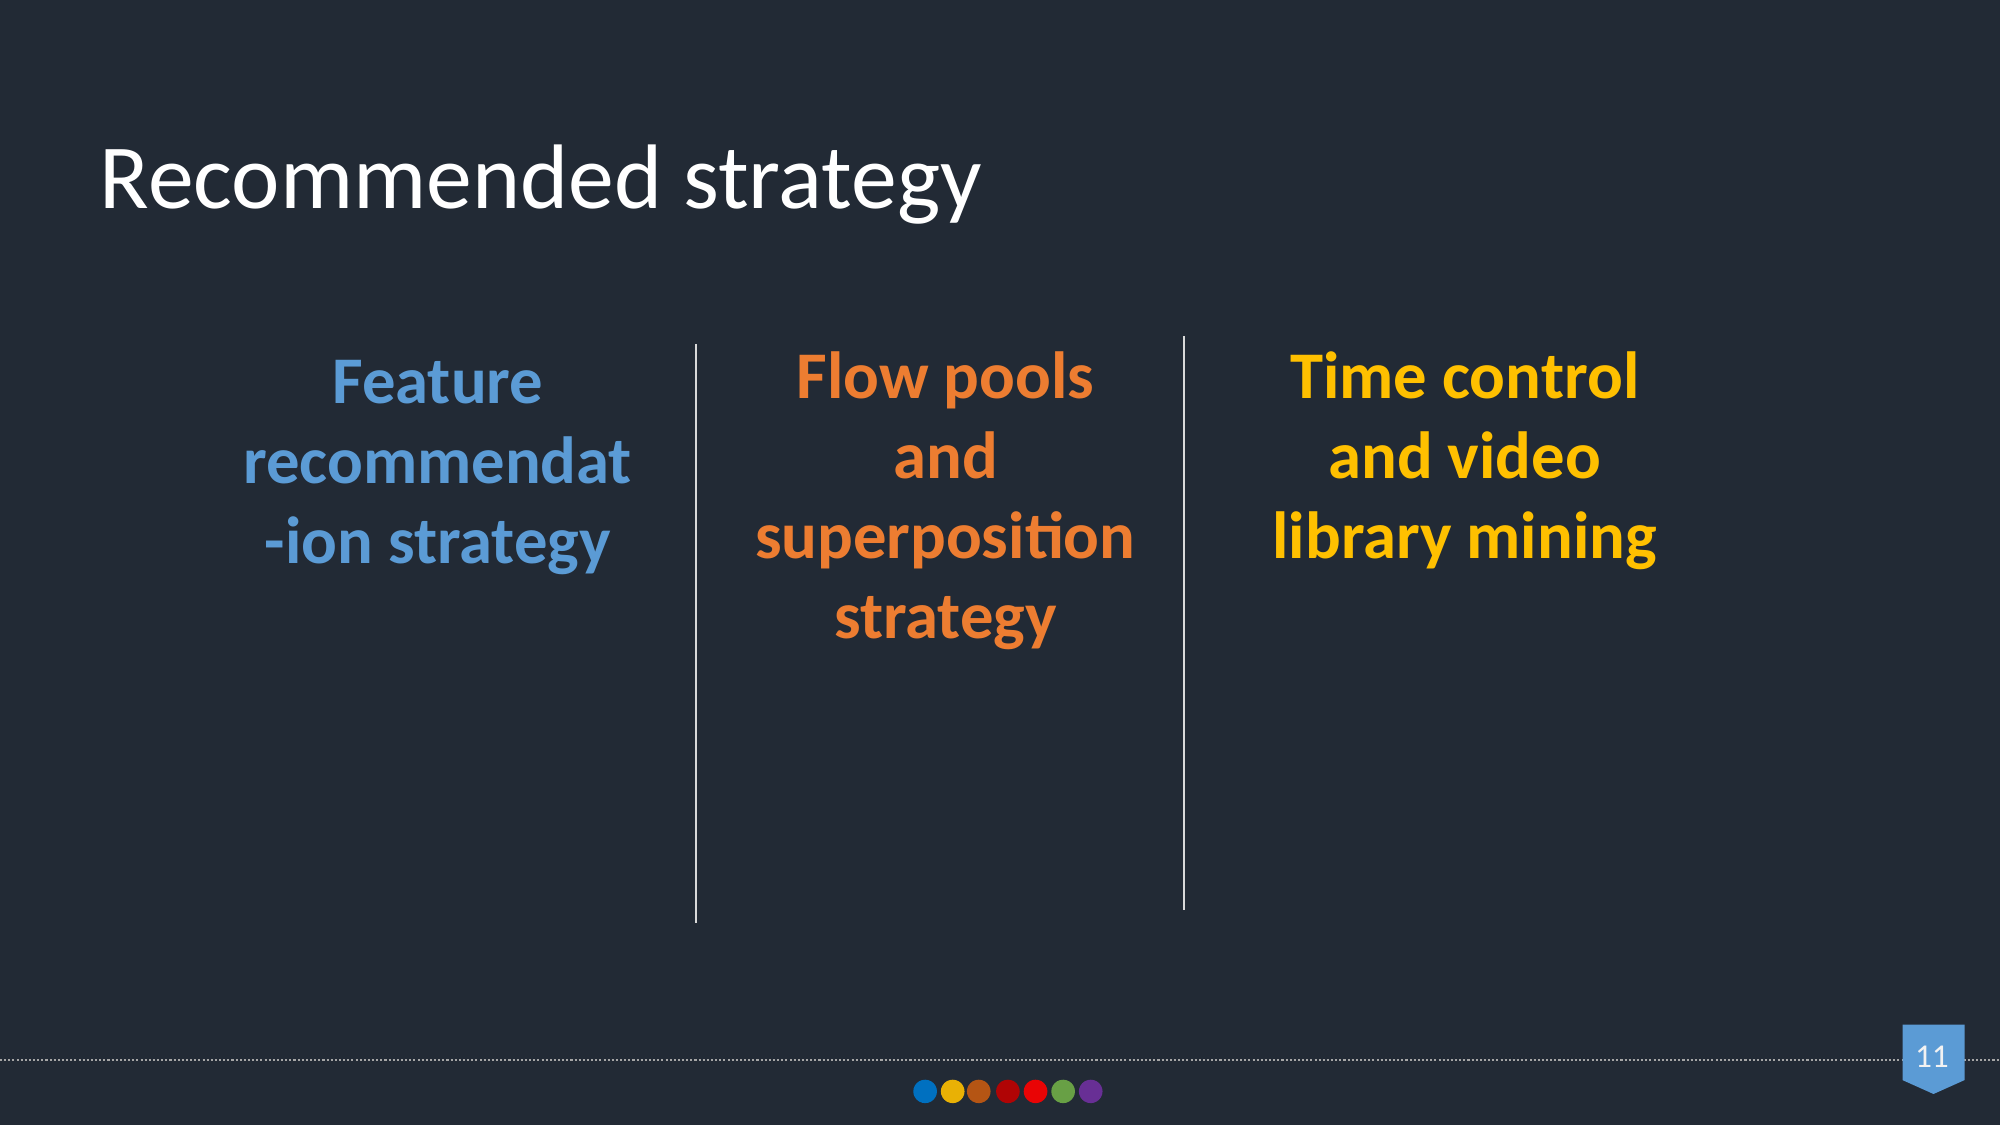

Recommended strategy

Flow pools and superposition strategy
Time control and video library mining
Feature recommendat-ion strategy

11